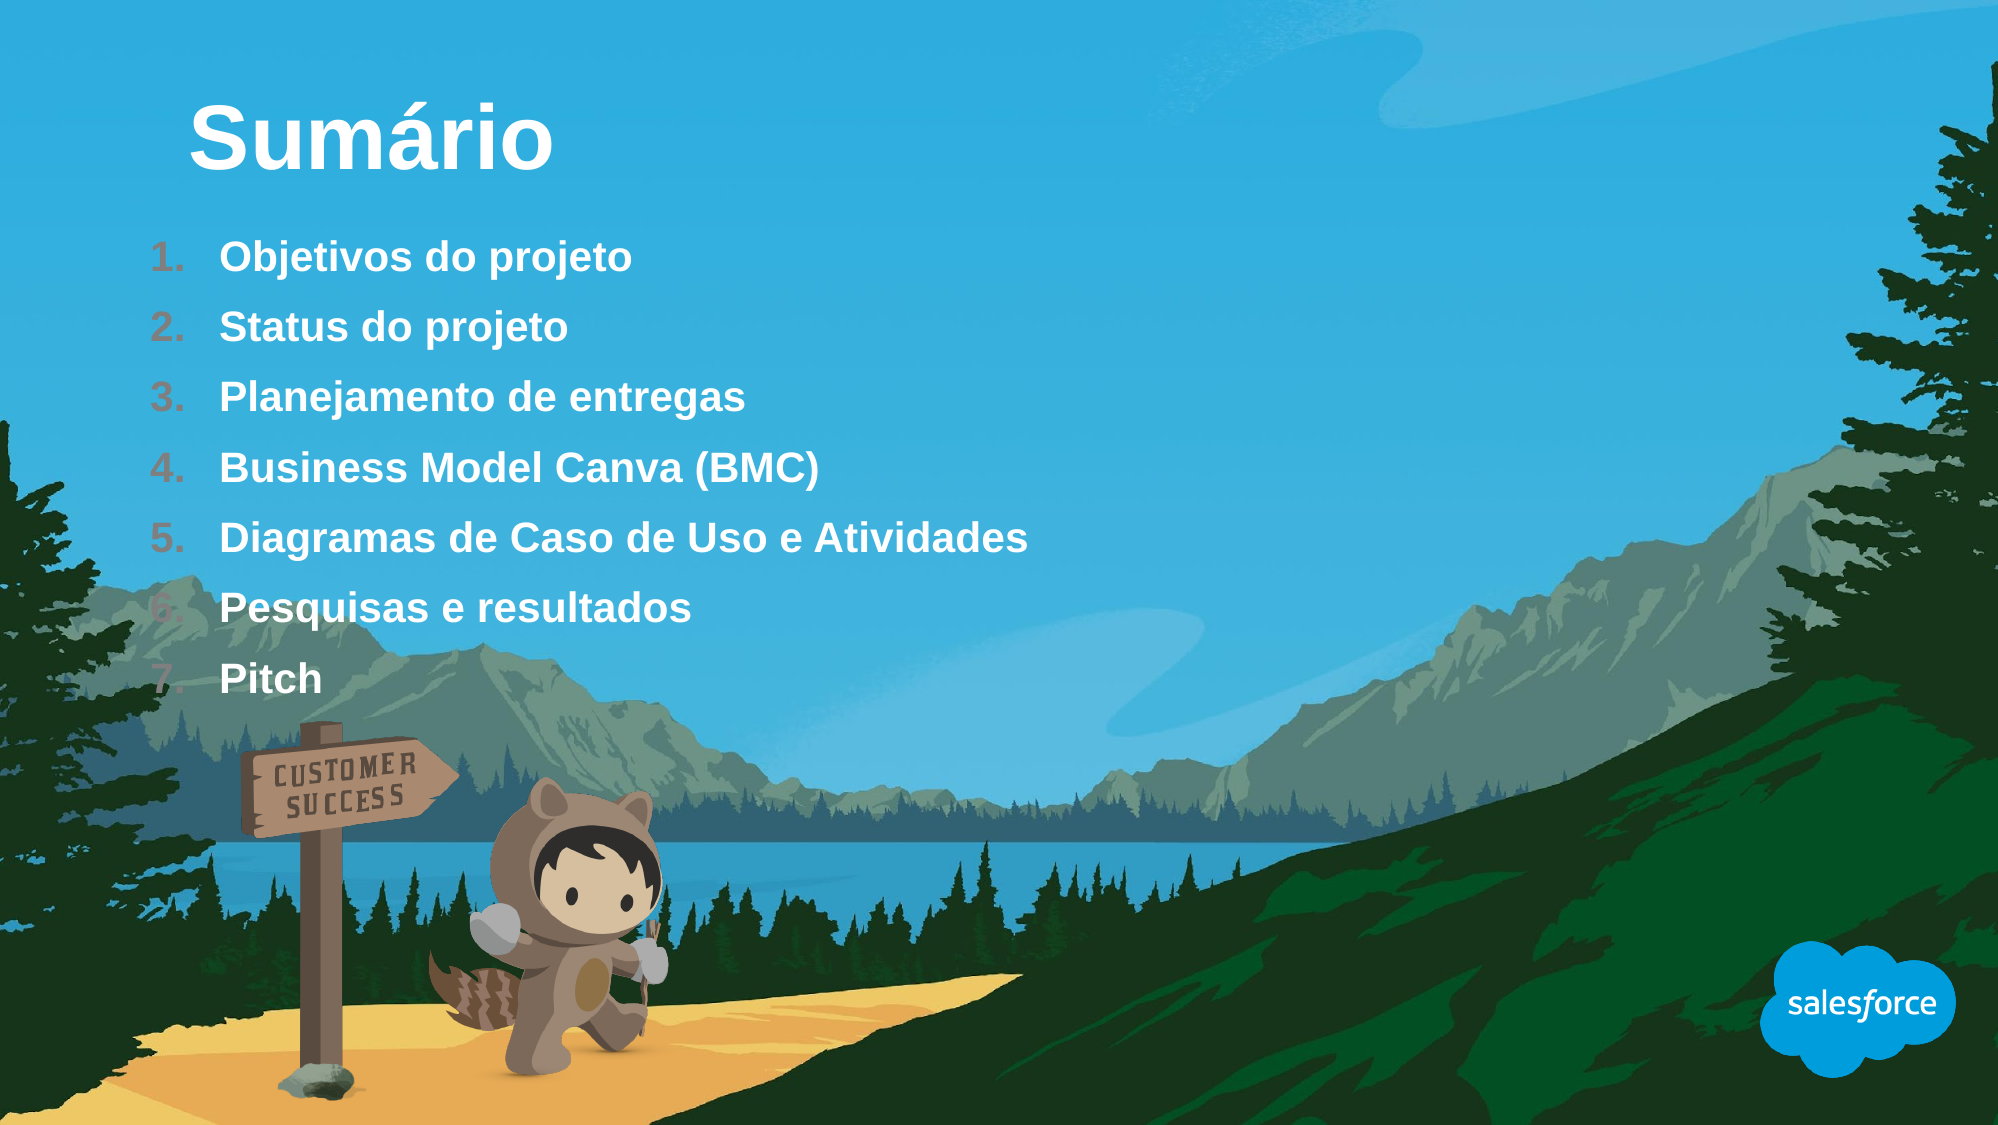

# Sumário
Objetivos do projeto
Status do projeto
Planejamento de entregas
Business Model Canva (BMC)
Diagramas de Caso de Uso e Atividades
Pesquisas e resultados
Pitch